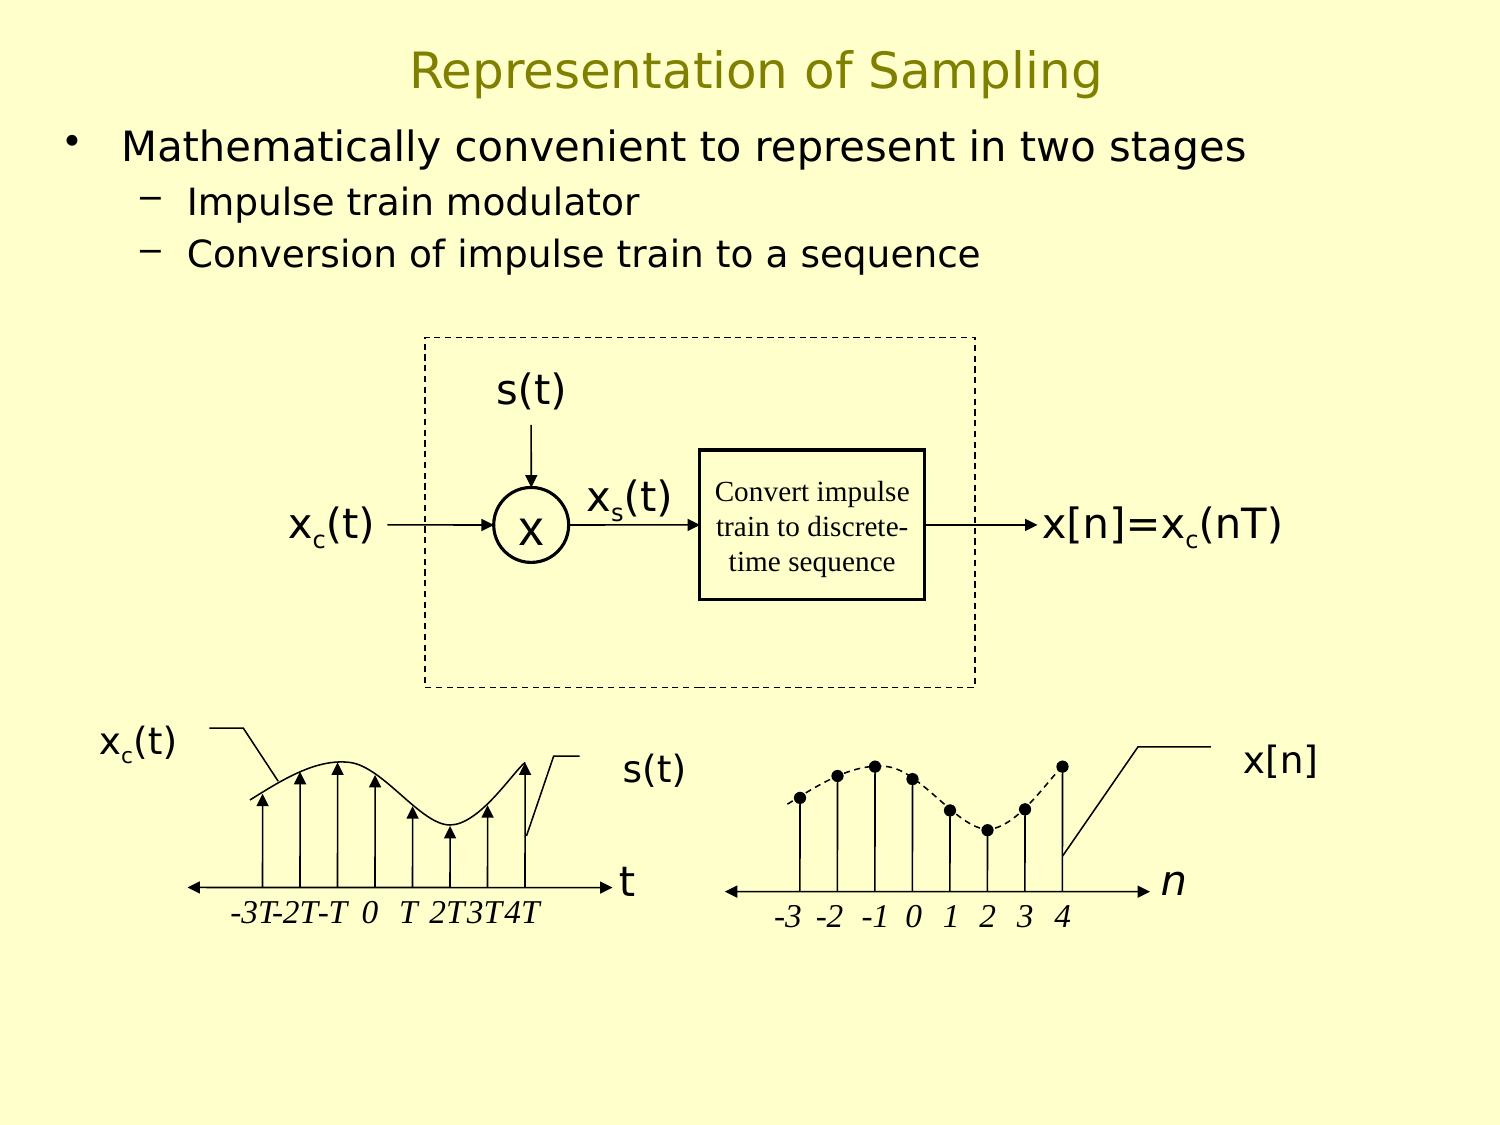

# Representation of Sampling
Mathematically convenient to represent in two stages
Impulse train modulator
Conversion of impulse train to a sequence

s(t)
Convert impulse train to discrete-time sequence
xs(t)
xc(t)
x
x[n]=xc(nT)
xc(t)
x[n]

s(t)

n
t
-3T
-2T
-T
0
T
2T
3T
4T
-3
-2
-1
0
1
2
3
4